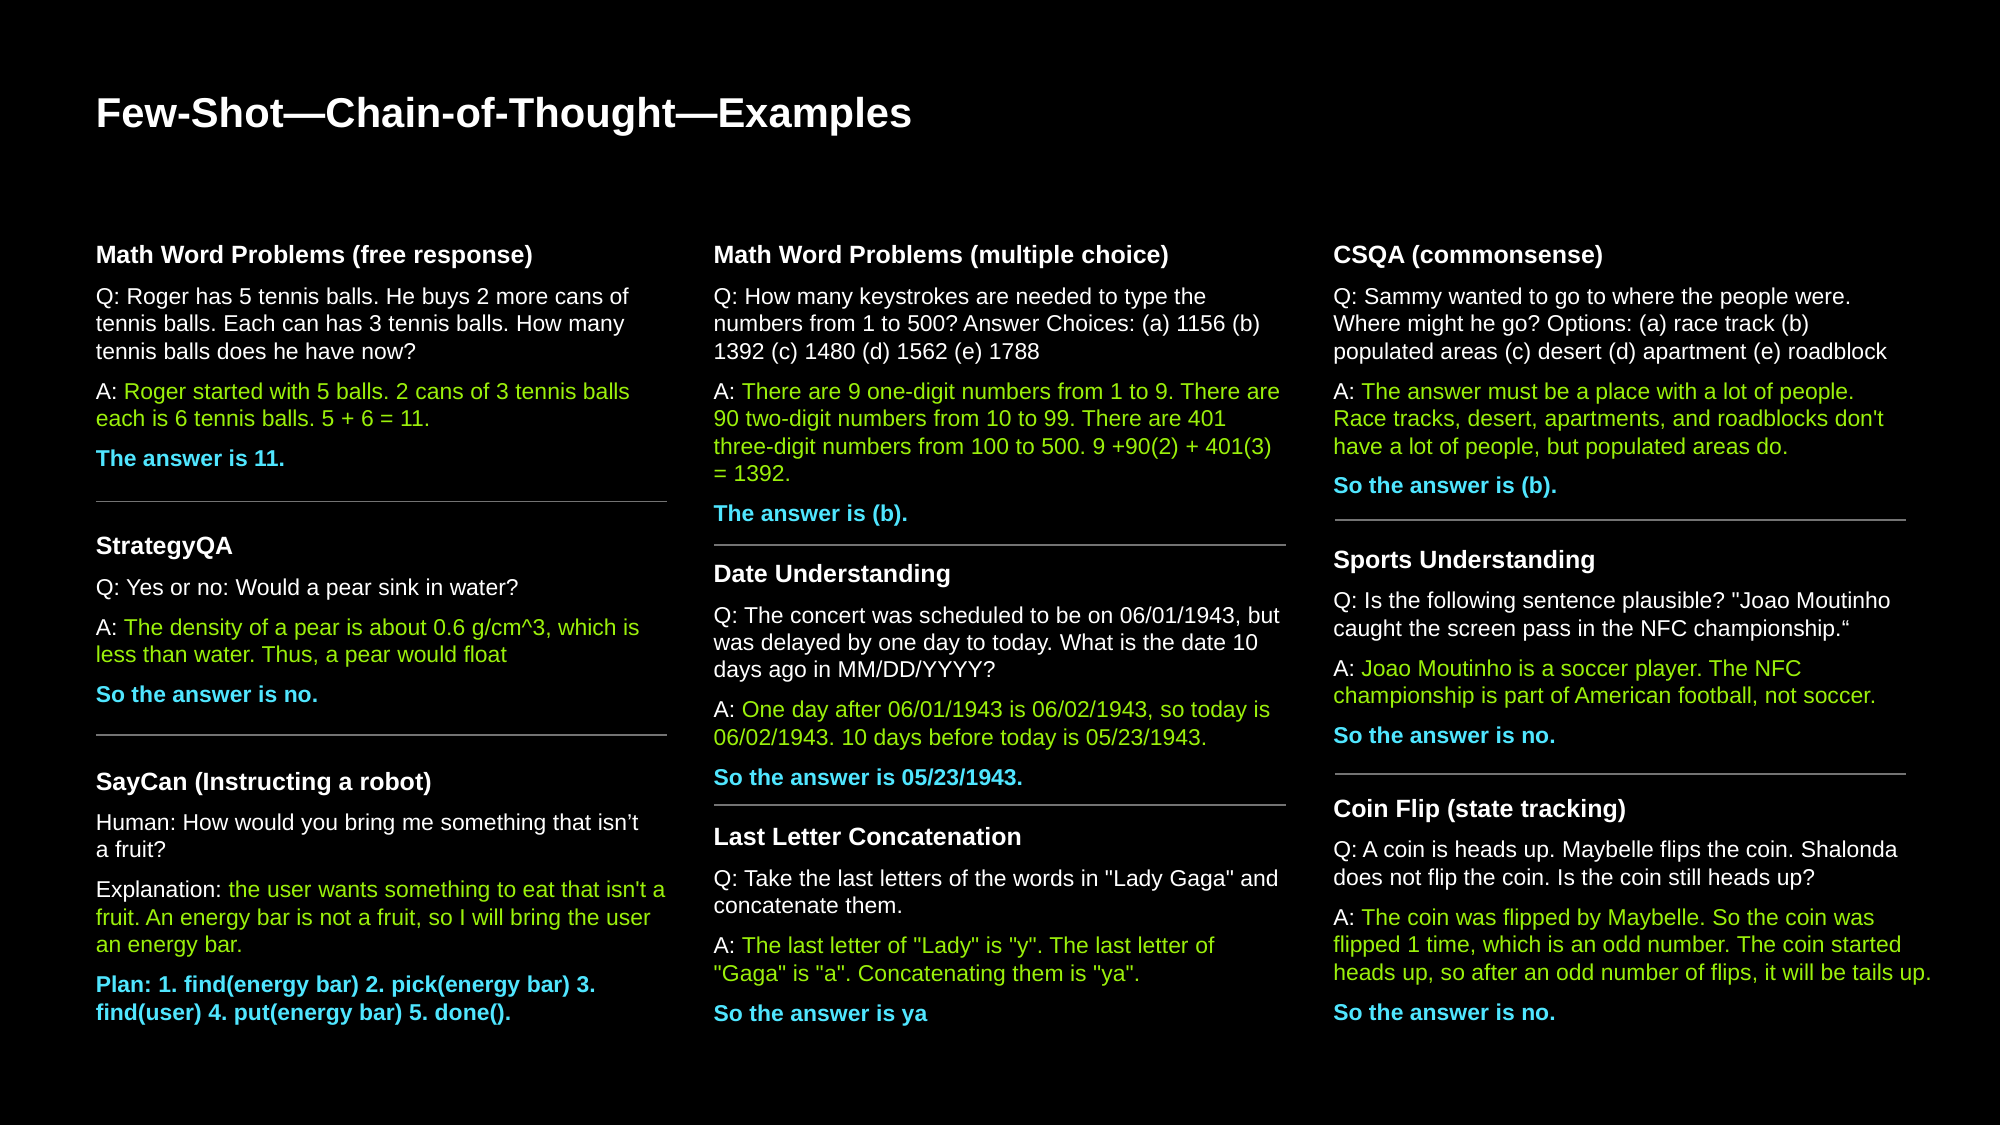

# Few-Shot—Chain-of-Thought—Examples
Math Word Problems (free response)
Q: Roger has 5 tennis balls. He buys 2 more cans of tennis balls. Each can has 3 tennis balls. How many tennis balls does he have now?
A: Roger started with 5 balls. 2 cans of 3 tennis balls each is 6 tennis balls. 5 + 6 = 11.
The answer is 11.
Math Word Problems (multiple choice)
Q: How many keystrokes are needed to type the numbers from 1 to 500? Answer Choices: (a) 1156 (b) 1392 (c) 1480 (d) 1562 (e) 1788
A: There are 9 one-digit numbers from 1 to 9. There are 90 two-digit numbers from 10 to 99. There are 401 three-digit numbers from 100 to 500. 9 +90(2) + 401(3) = 1392.
The answer is (b).
CSQA (commonsense)
Q: Sammy wanted to go to where the people were. Where might he go? Options: (a) race track (b) populated areas (c) desert (d) apartment (e) roadblock
A: The answer must be a place with a lot of people. Race tracks, desert, apartments, and roadblocks don't have a lot of people, but populated areas do.
So the answer is (b).
StrategyQA
Q: Yes or no: Would a pear sink in water?
A: The density of a pear is about 0.6 g/cm^3, which is less than water. Thus, a pear would float
So the answer is no.
Sports Understanding
Q: Is the following sentence plausible? "Joao Moutinho caught the screen pass in the NFC championship.“
A: Joao Moutinho is a soccer player. The NFC championship is part of American football, not soccer.
So the answer is no.
Date Understanding
Q: The concert was scheduled to be on 06/01/1943, but was delayed by one day to today. What is the date 10 days ago in MM/DD/YYYY?
A: One day after 06/01/1943 is 06/02/1943, so today is 06/02/1943. 10 days before today is 05/23/1943.
So the answer is 05/23/1943.
SayCan (Instructing a robot)
Human: How would you bring me something that isn’t
a fruit?
Explanation: the user wants something to eat that isn't a fruit. An energy bar is not a fruit, so I will bring the user an energy bar.
Plan: 1. find(energy bar) 2. pick(energy bar) 3. find(user) 4. put(energy bar) 5. done().
Coin Flip (state tracking)
Q: A coin is heads up. Maybelle flips the coin. Shalonda does not flip the coin. Is the coin still heads up?
A: The coin was flipped by Maybelle. So the coin was flipped 1 time, which is an odd number. The coin started heads up, so after an odd number of flips, it will be tails up.
So the answer is no.
Last Letter Concatenation
Q: Take the last letters of the words in "Lady Gaga" and concatenate them.
A: The last letter of "Lady" is "y". The last letter of "Gaga" is "a". Concatenating them is "ya".
So the answer is ya